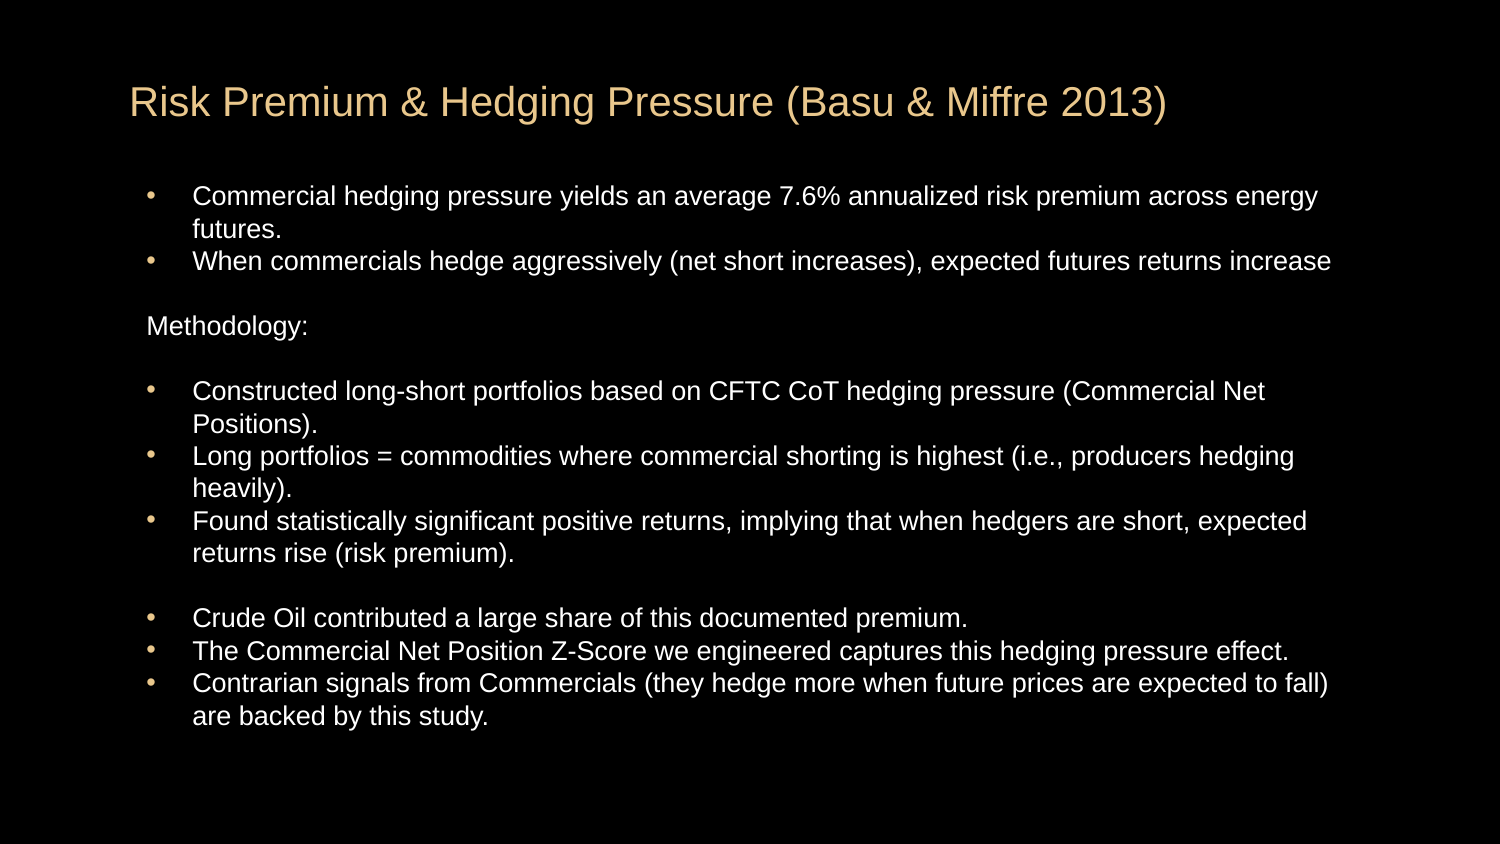

# Risk Premium & Hedging Pressure (Basu & Miffre 2013)
Commercial hedging pressure yields an average 7.6% annualized risk premium across energy futures.
When commercials hedge aggressively (net short increases), expected futures returns increase

Methodology:

Constructed long-short portfolios based on CFTC CoT hedging pressure (Commercial Net Positions).
Long portfolios = commodities where commercial shorting is highest (i.e., producers hedging heavily).
Found statistically significant positive returns, implying that when hedgers are short, expected returns rise (risk premium).

Crude Oil contributed a large share of this documented premium.
The Commercial Net Position Z-Score we engineered captures this hedging pressure effect.
Contrarian signals from Commercials (they hedge more when future prices are expected to fall) are backed by this study.